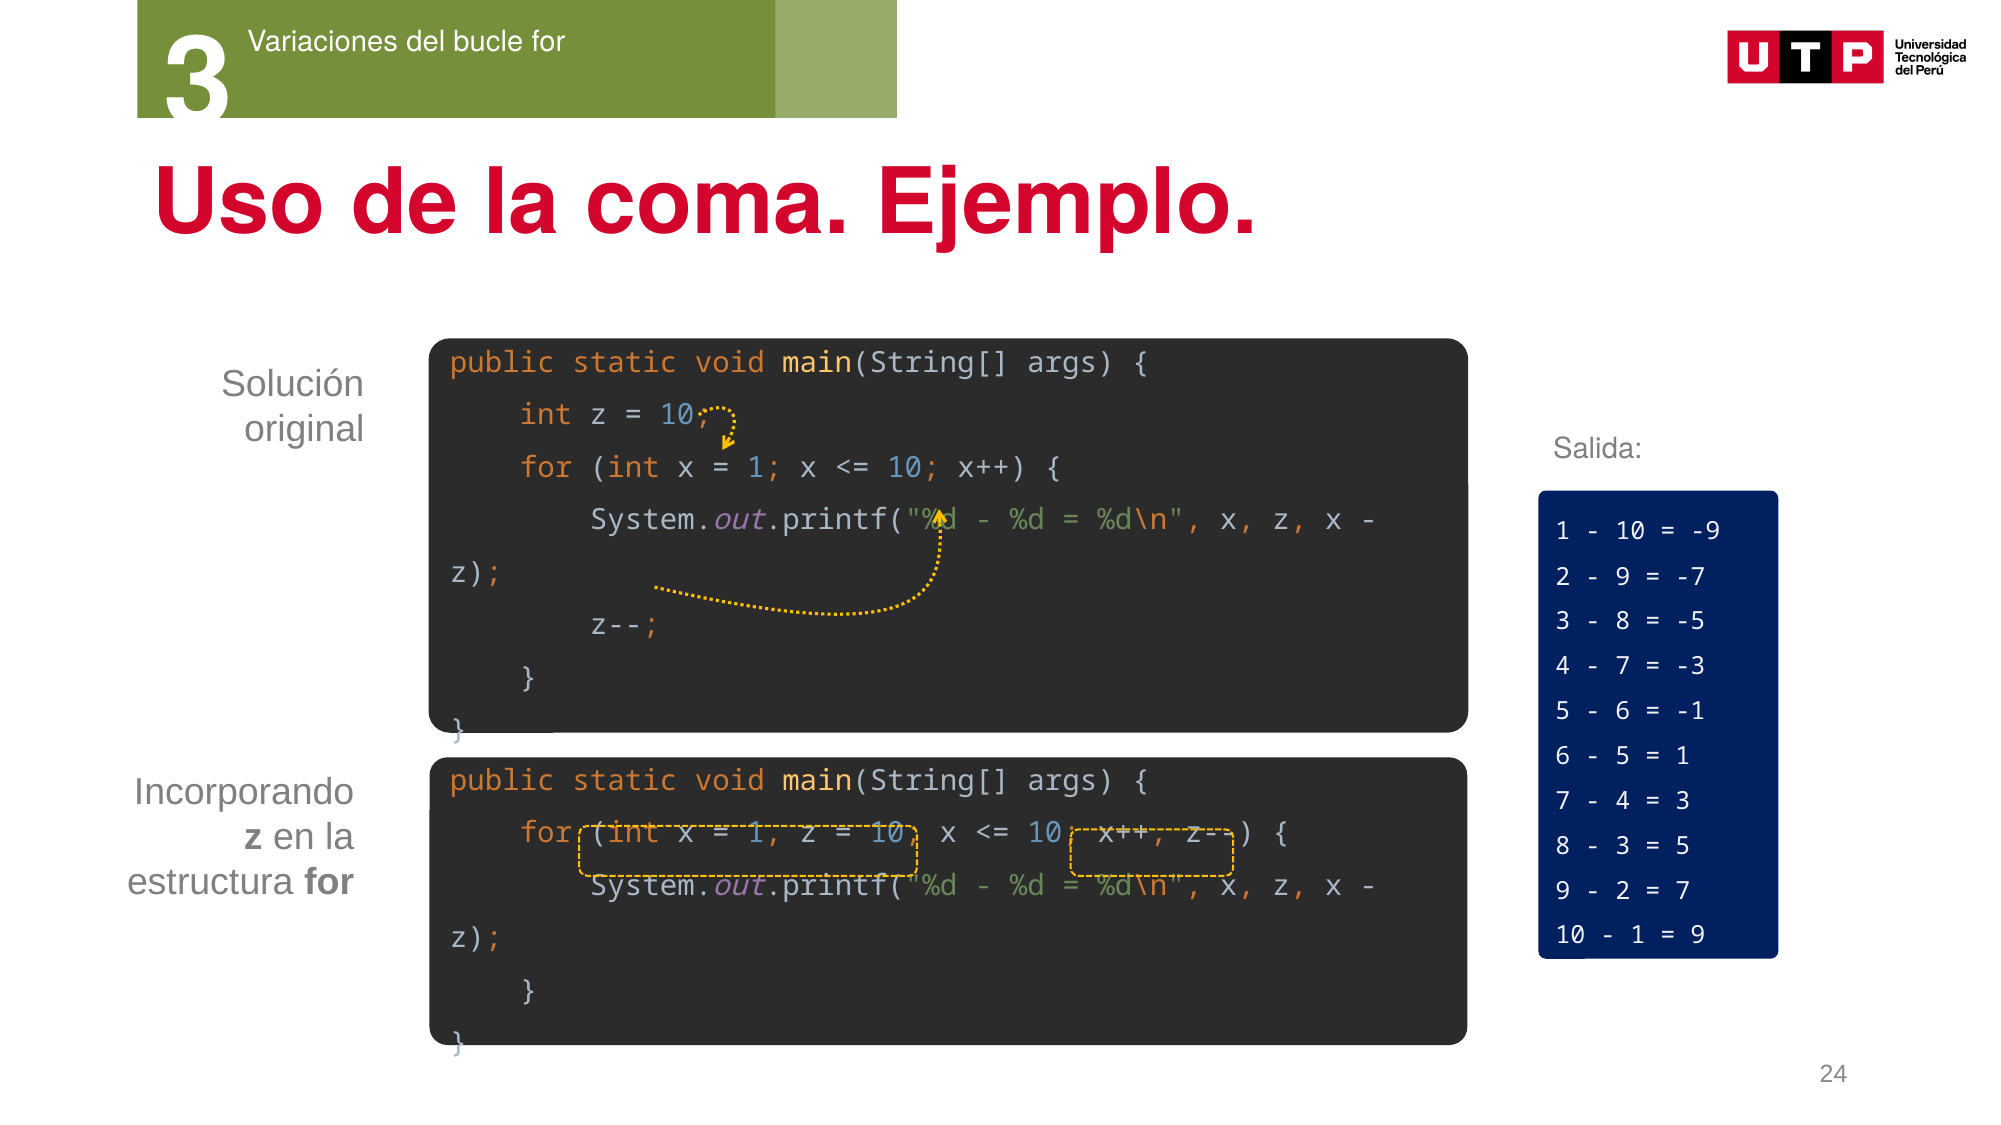

3

Variaciones del bucle for
# Uso de la coma. Ejemplo.
public static void main(String[] args) {
    int z = 10;
    for (int x = 1; x <= 10; x++) {
        System.out.printf("%d - %d = %d\n", x, z, x - z);
        z--;
    }
}
Solución original

Salida:
1 - 10 = -9
2 - 9 = -7
3 - 8 = -5
4 - 7 = -3
5 - 6 = -1
6 - 5 = 1
7 - 4 = 3
8 - 3 = 5
9 - 2 = 7
10 - 1 = 9

Incorporando z en la estructura for
public static void main(String[] args) {
    for (int x = 1, z = 10; x <= 10; x++, z--) {
        System.out.printf("%d - %d = %d\n", x, z, x - z);
    }
}

24